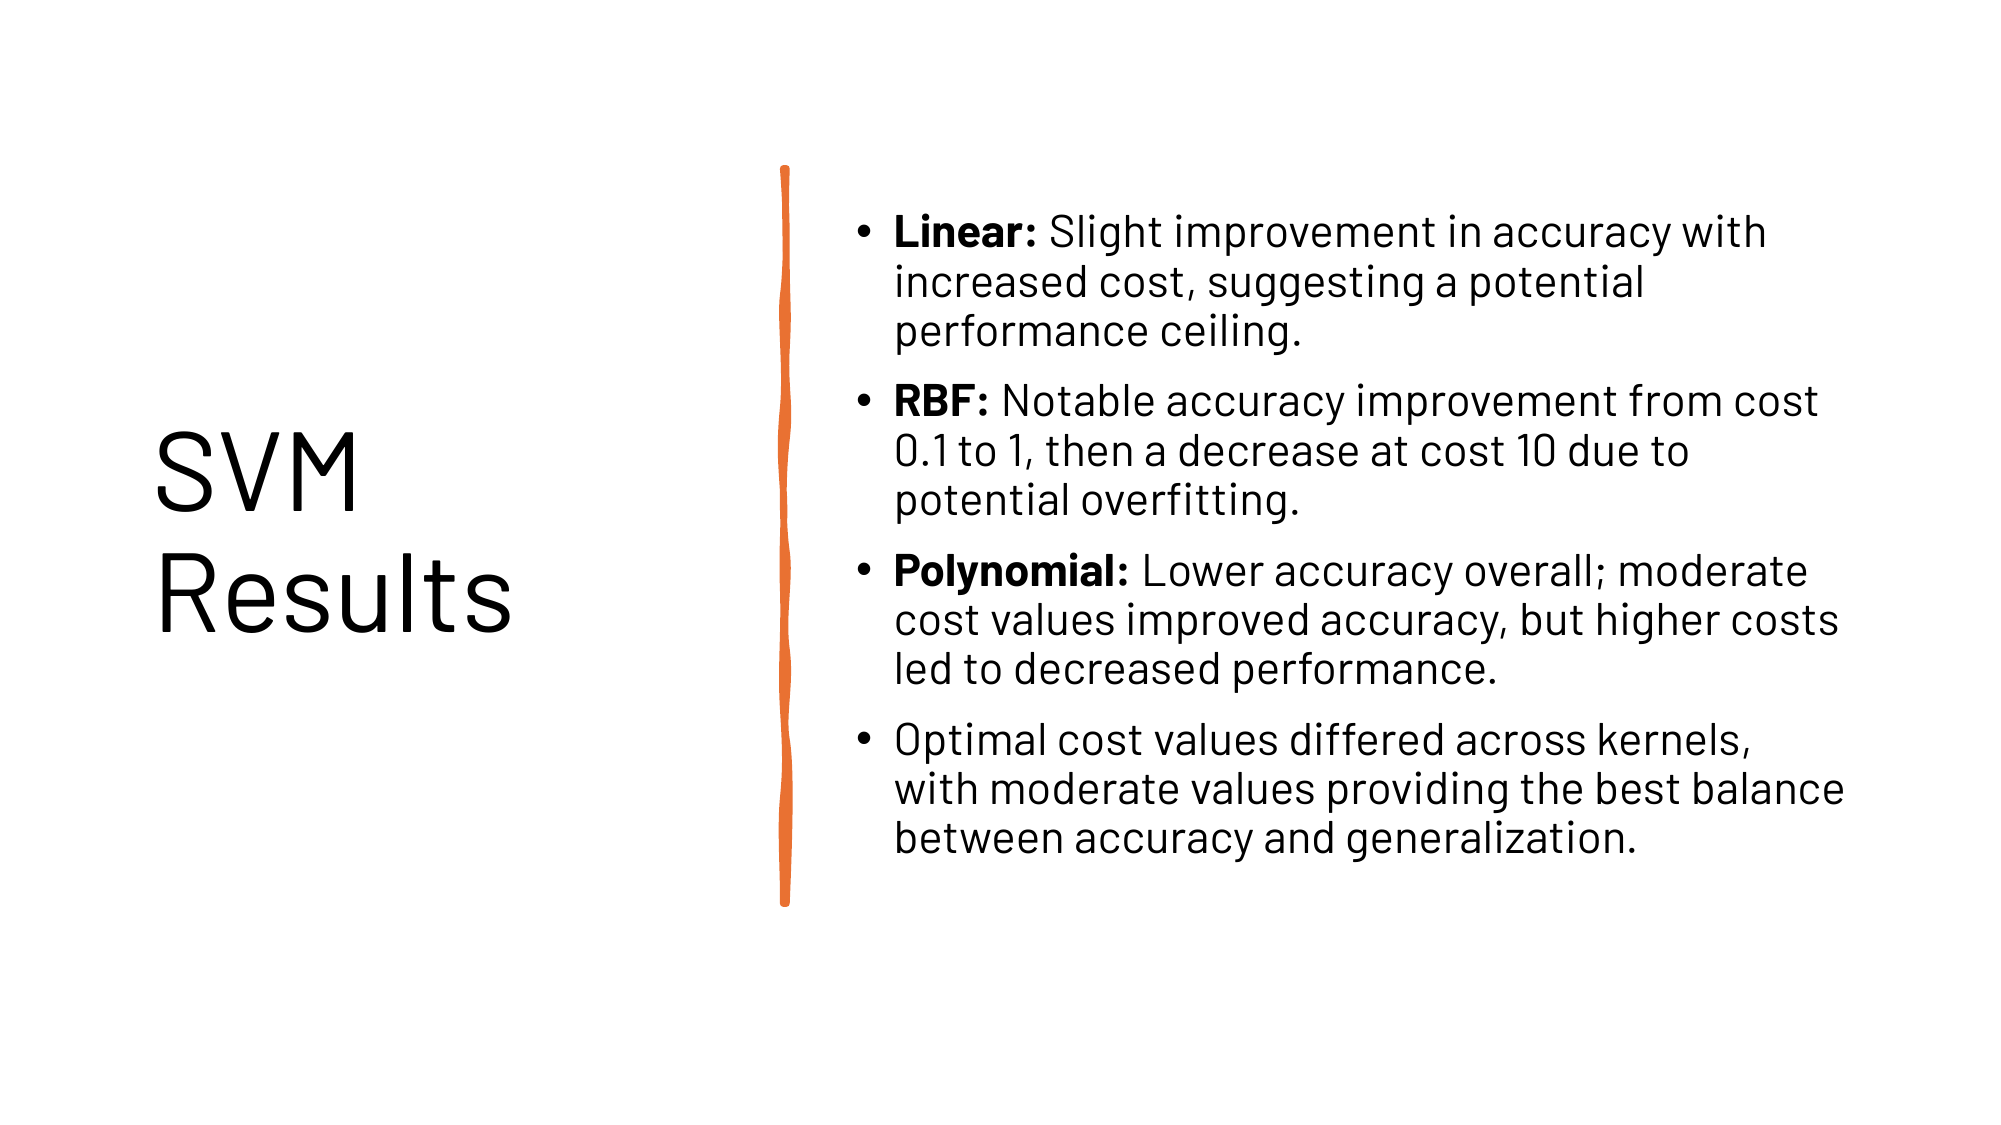

# SVM Results
Linear: Slight improvement in accuracy with increased cost, suggesting a potential performance ceiling.
RBF: Notable accuracy improvement from cost 0.1 to 1, then a decrease at cost 10 due to potential overfitting.
Polynomial: Lower accuracy overall; moderate cost values improved accuracy, but higher costs led to decreased performance.
Optimal cost values differed across kernels, with moderate values providing the best balance between accuracy and generalization.